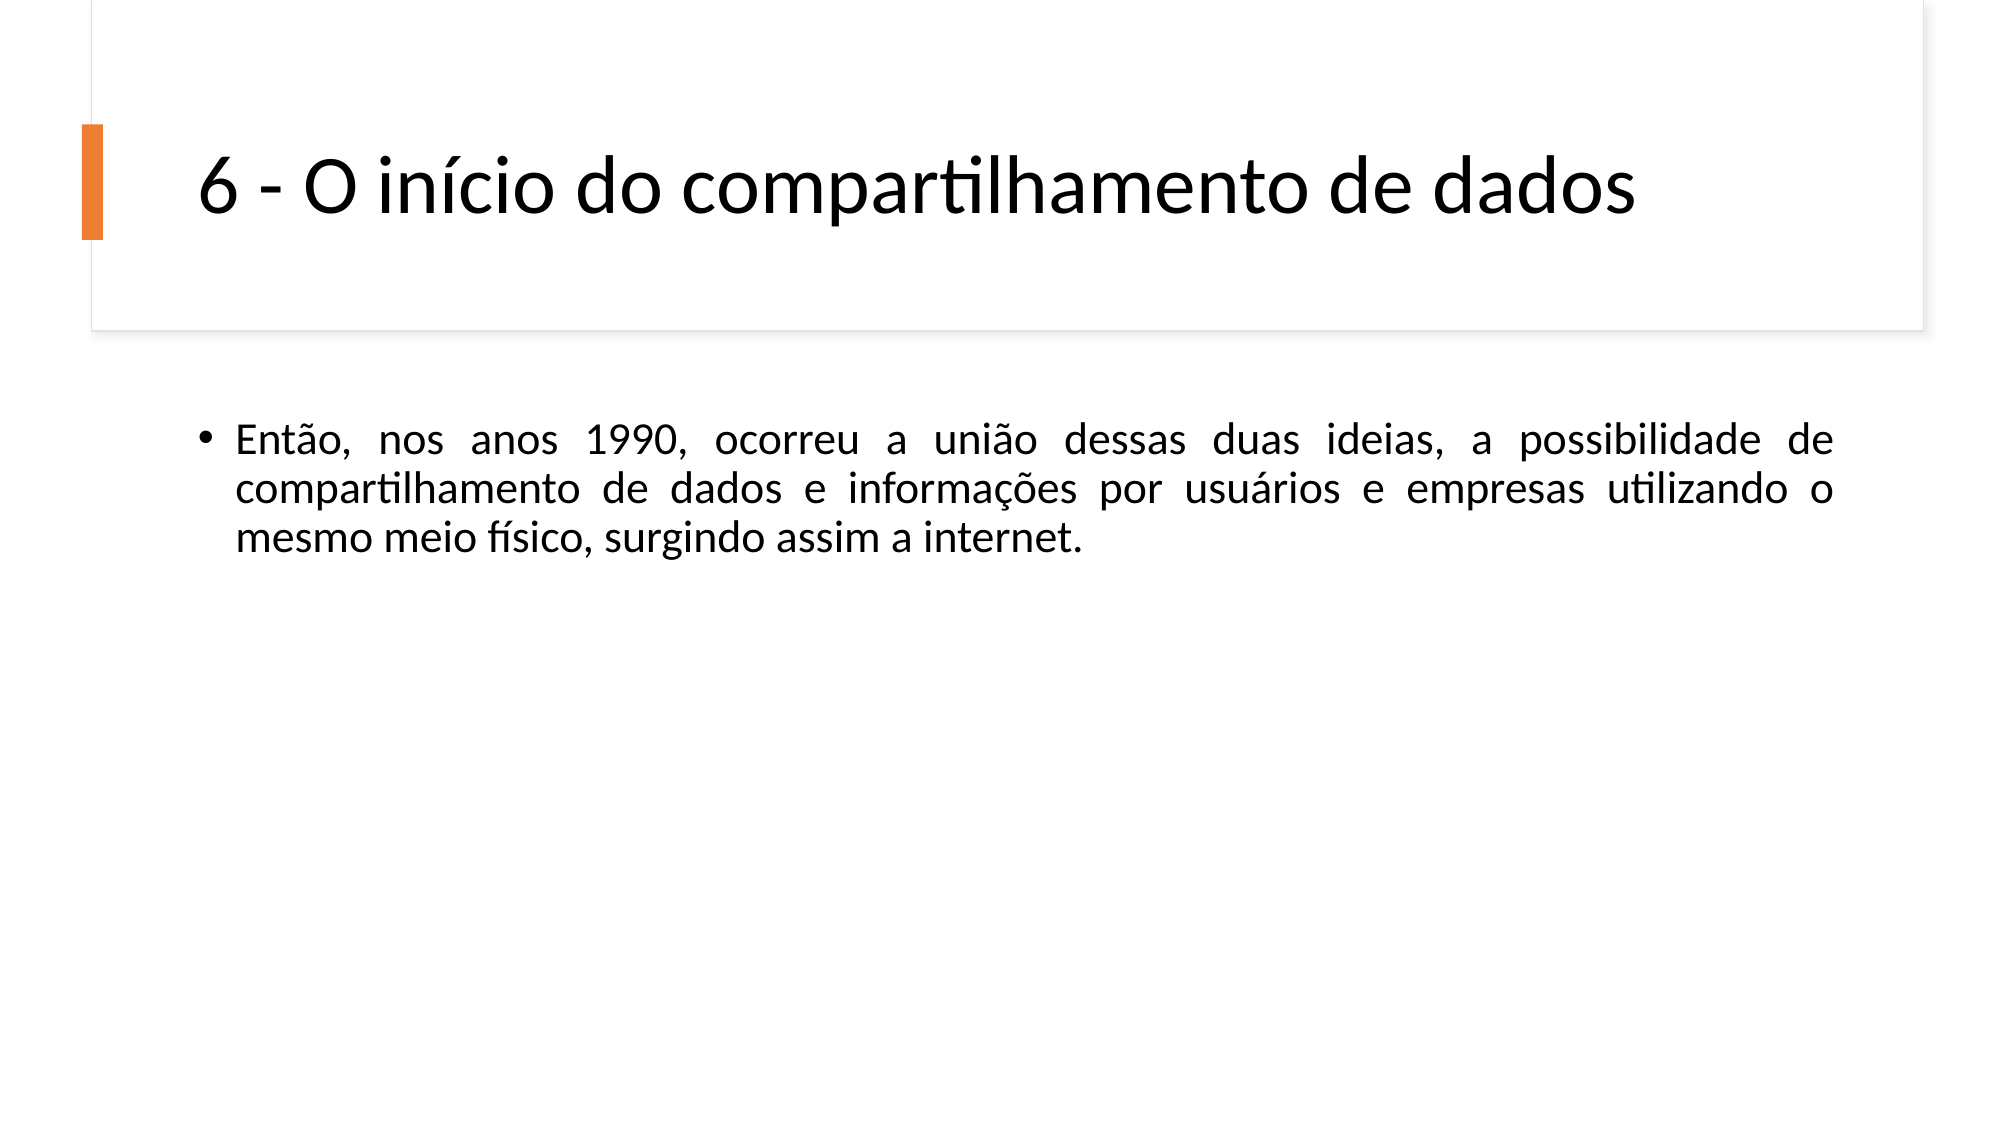

# 6 - O início do compartilhamento de dados

Então, nos anos 1990, ocorreu a união dessas duas ideias, a possibilidade de compartilhamento de dados e informações por usuários e empresas utilizando o mesmo meio físico, surgindo assim a internet.